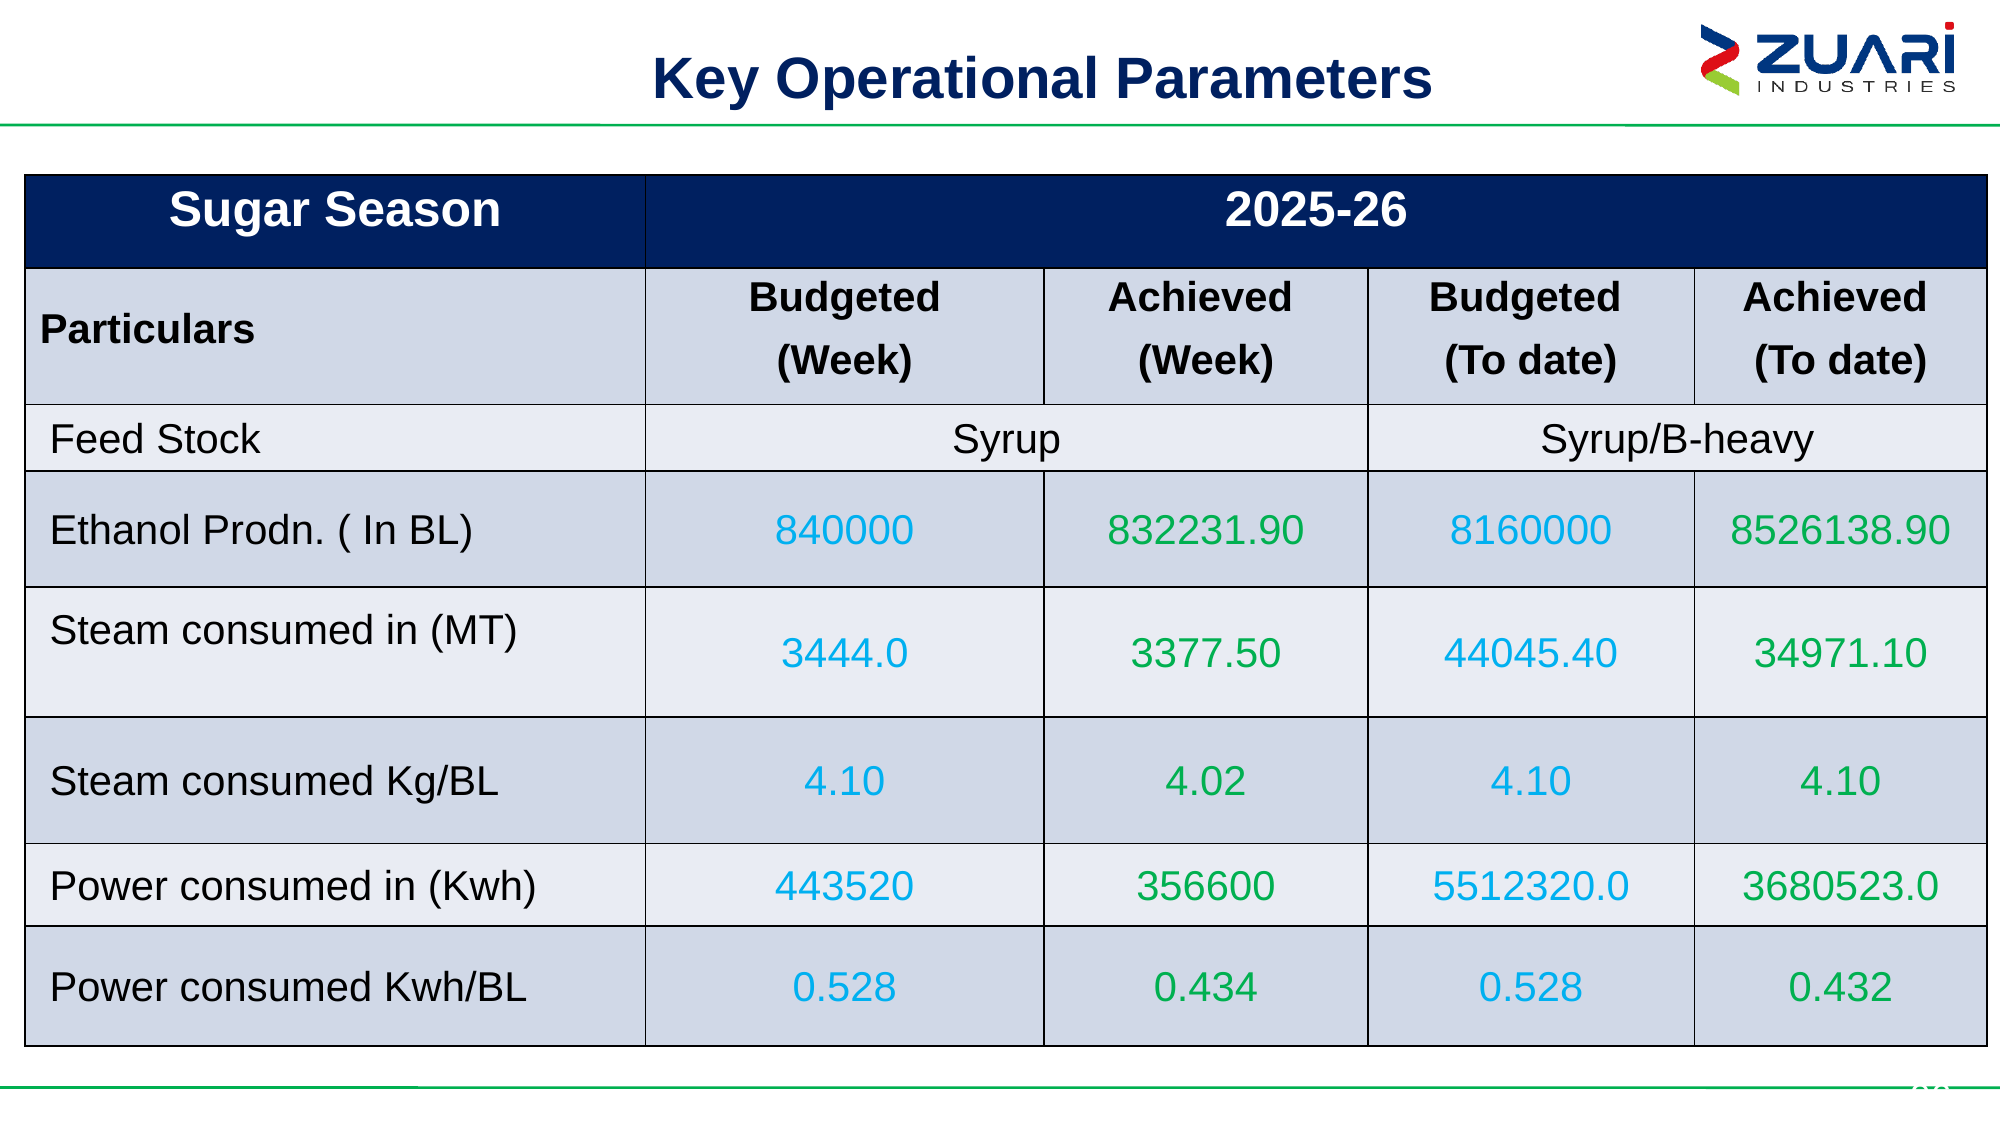

Key Operational Parameters

| Sugar Season | 2025-26 |  |  |  |
| --- | --- | --- | --- | --- |
| Particulars | Budgeted (Week) | Achieved (Week) | Budgeted (To date) | Achieved (To date) |
| Feed Stock | Syrup |  | Syrup/B-heavy |  |
| Ethanol Prodn. ( In BL) | 840000 | 832231.90 | 8160000 | 8526138.90 |
| Steam consumed in (MT) | 3444.0 | 3377.50 | 44045.40 | 34971.10 |
| Steam consumed Kg/BL | 4.10 | 4.02 | 4.10 | 4.10 |
| Power consumed in (Kwh) | 443520 | 356600 | 5512320.0 | 3680523.0 |
| Power consumed Kwh/BL | 0.528 | 0.434 | 0.528 | 0.432 |
96